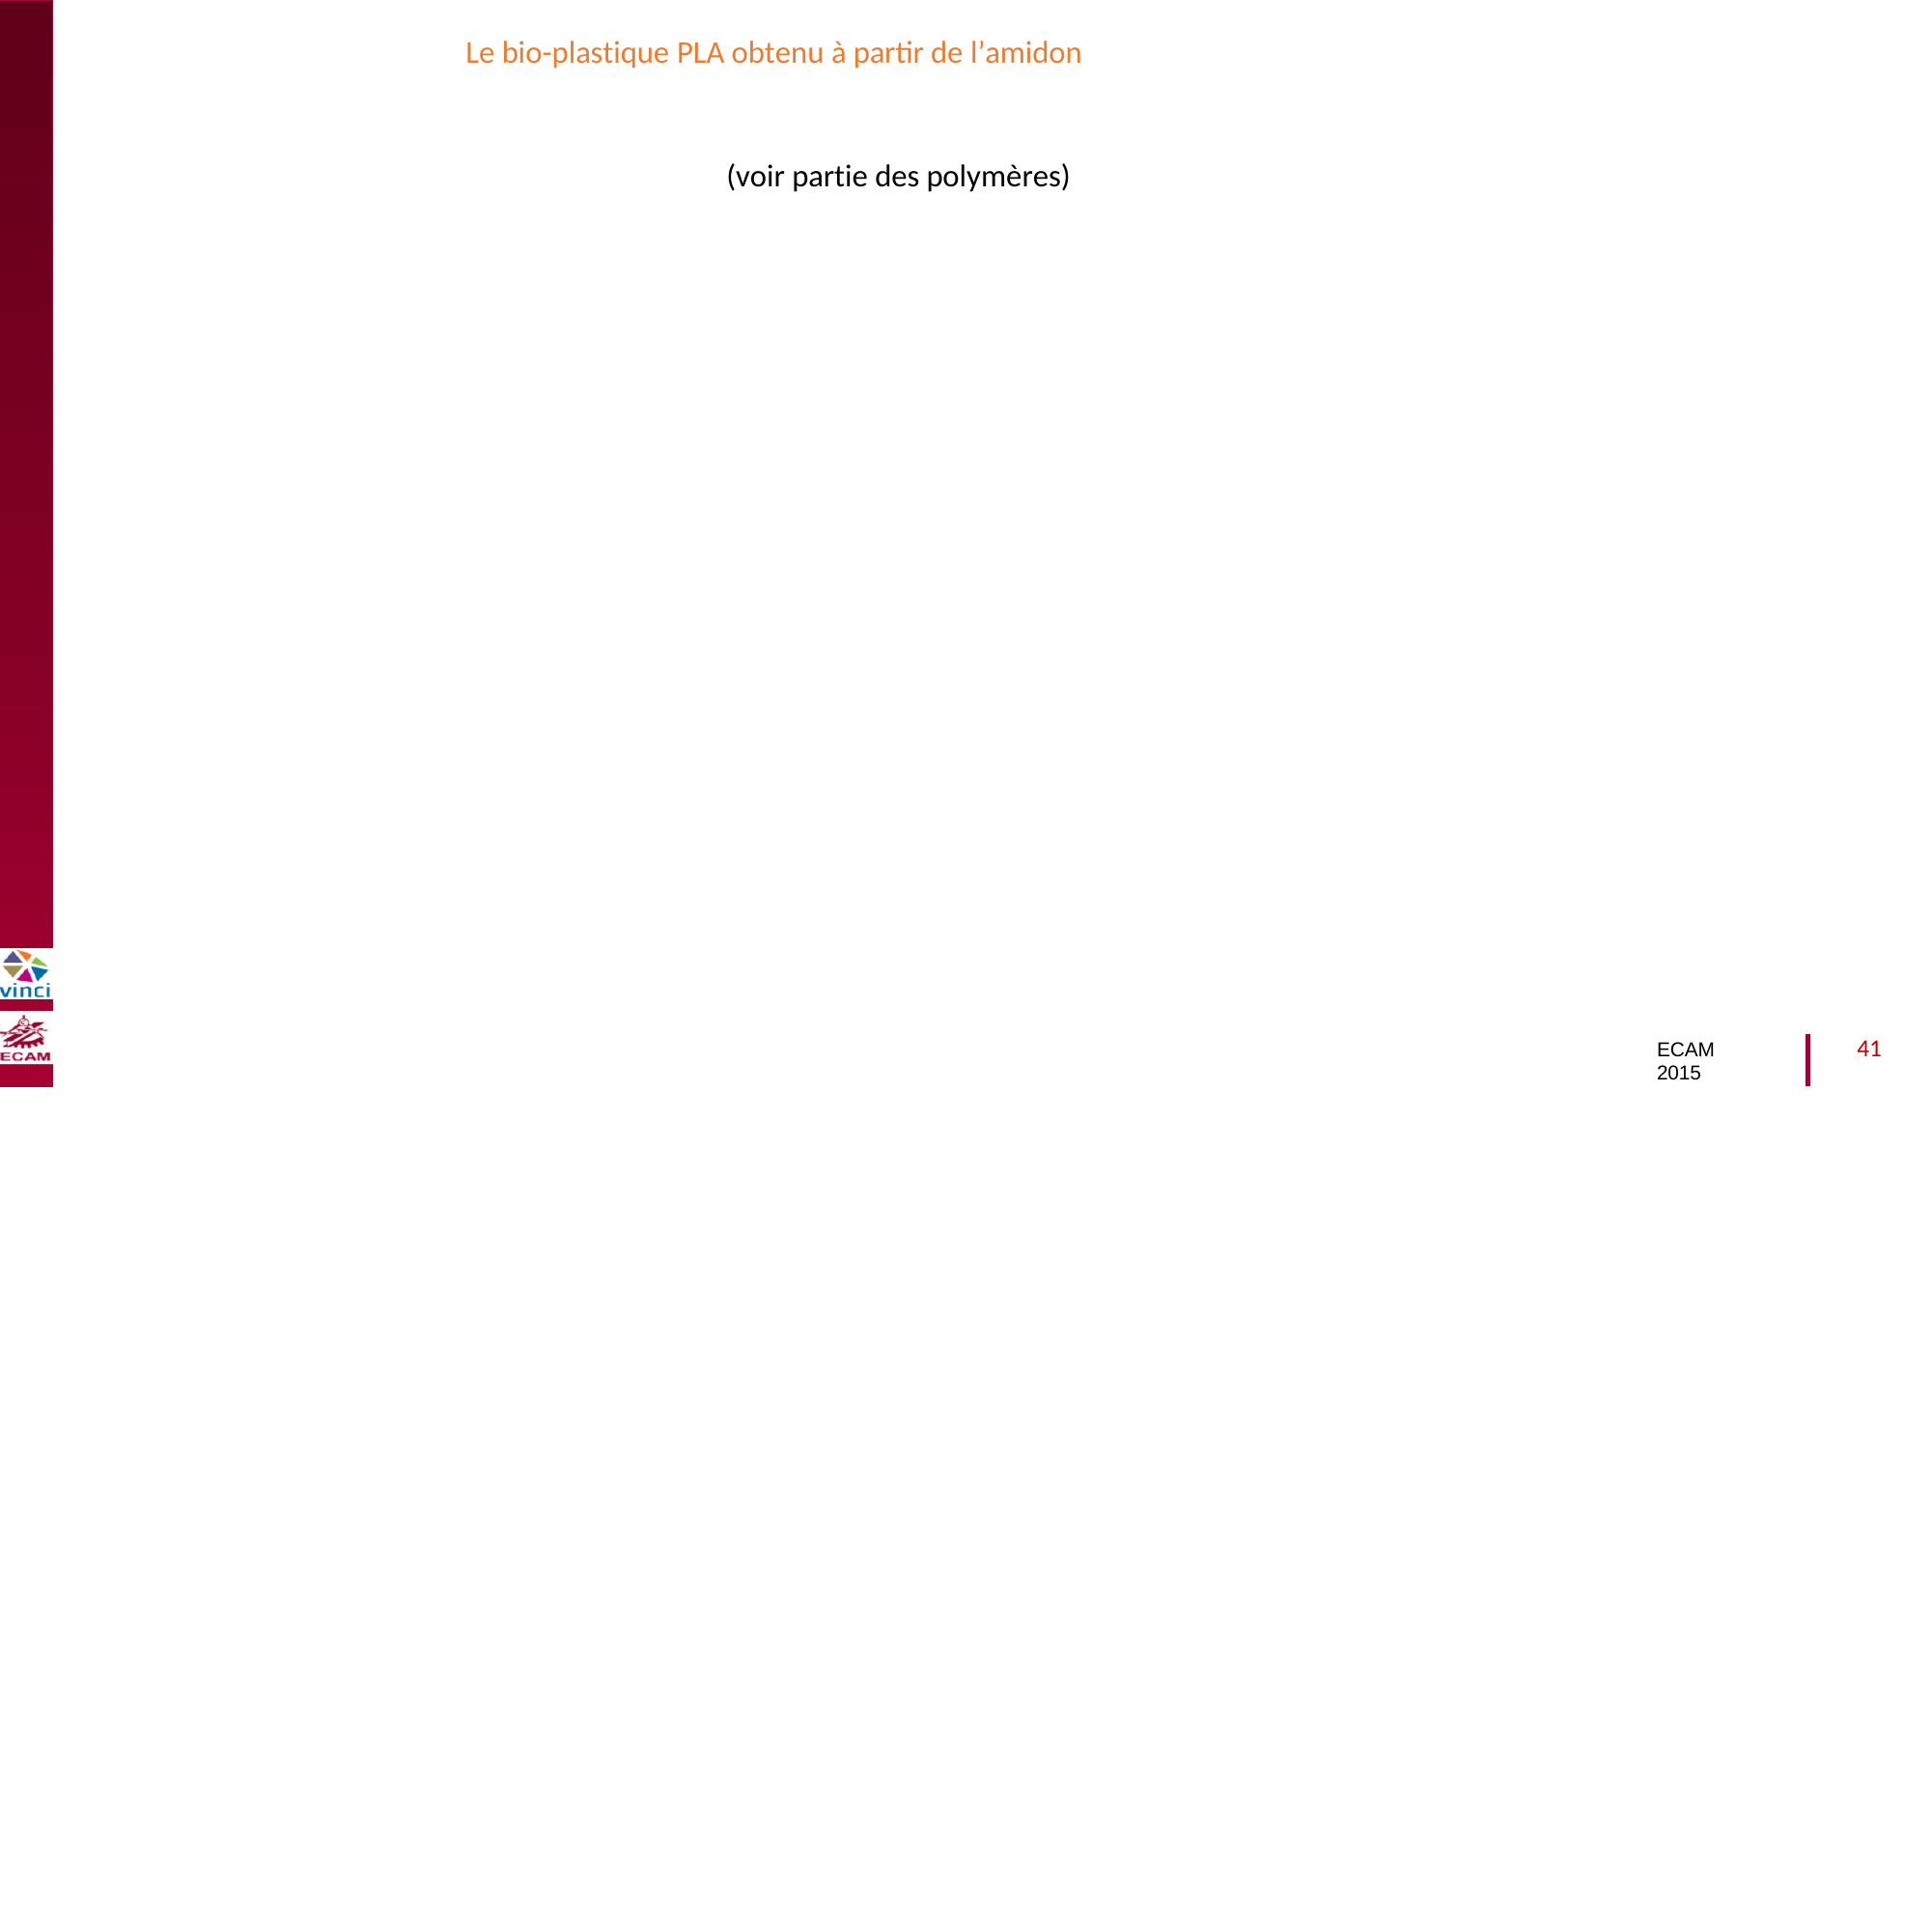

Le bio-plastique PLA obtenu à partir de l’amidon
(voir partie des polymères)
B2040-Chimie du vivant et environnement

41
ECAM 2015